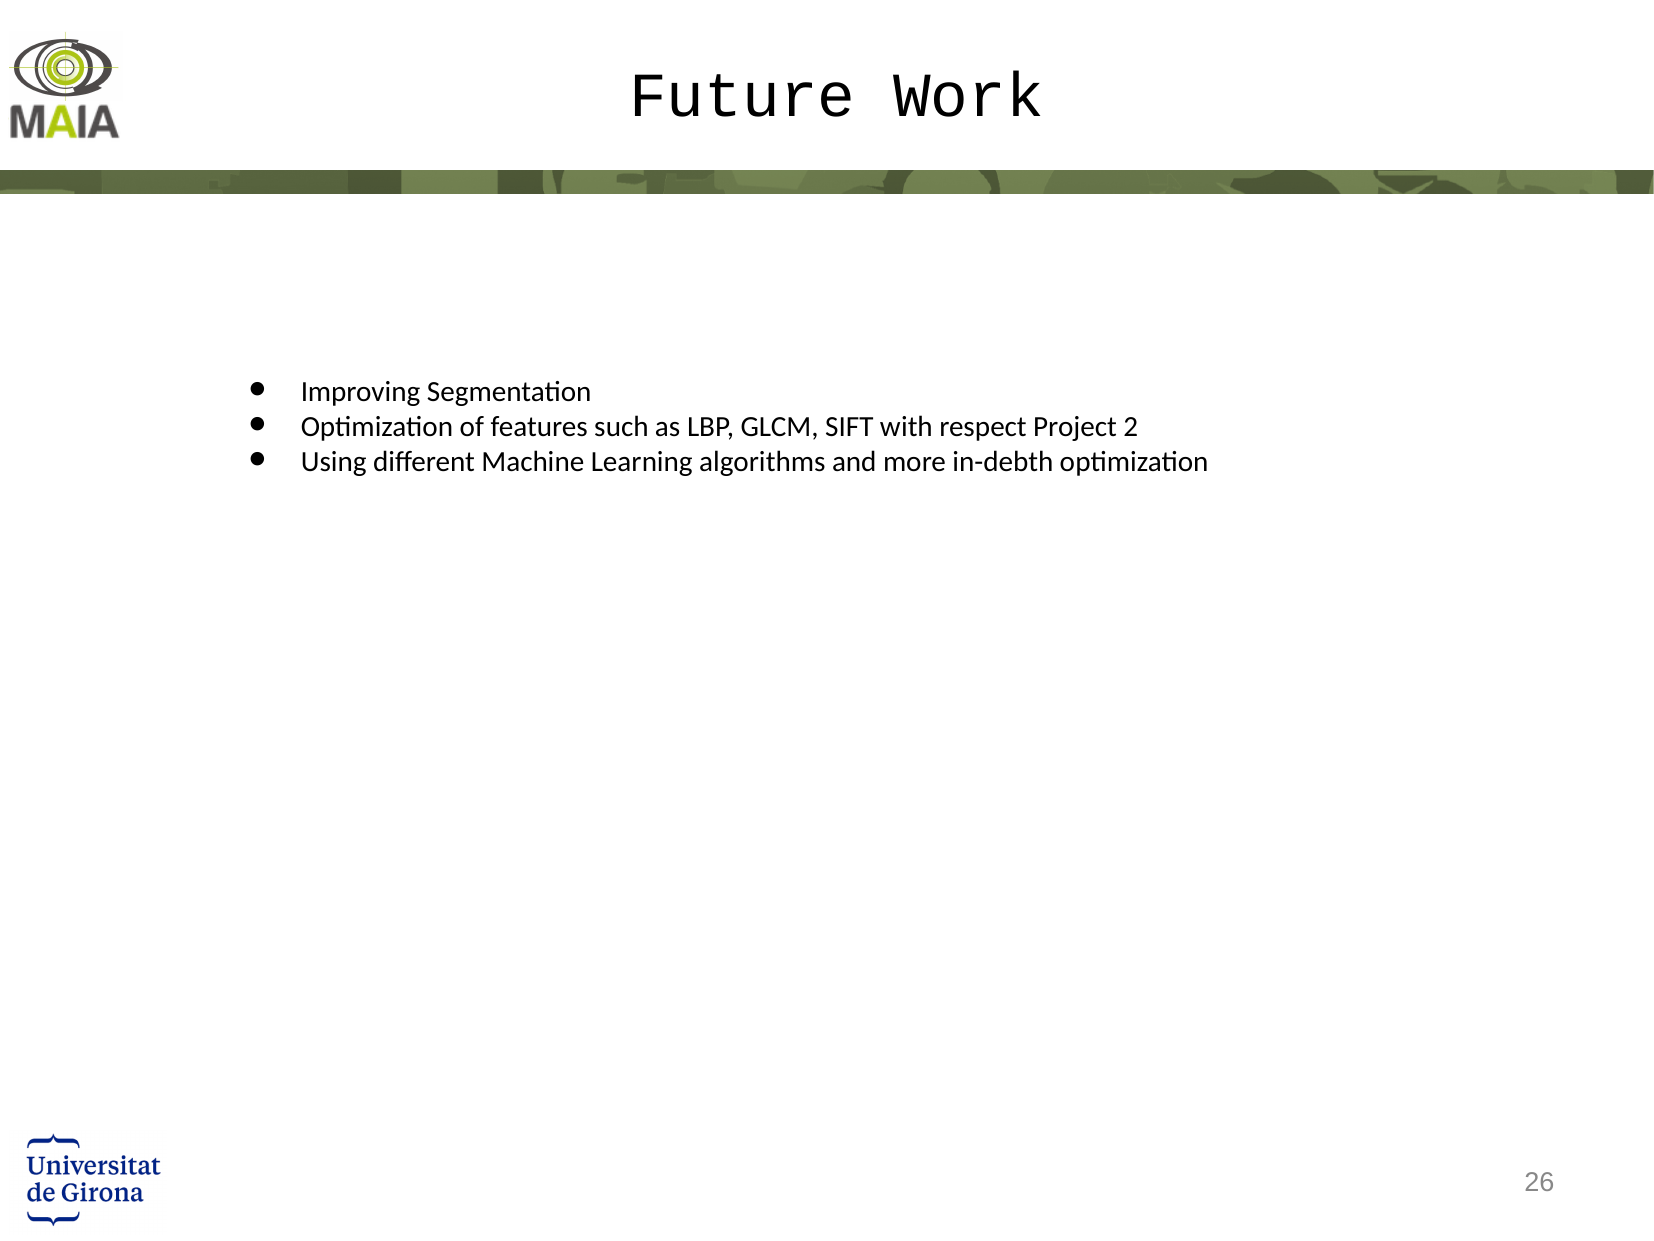

# Future Work
Improving Segmentation
Optimization of features such as LBP, GLCM, SIFT with respect Project 2
Using different Machine Learning algorithms and more in-debth optimization
26